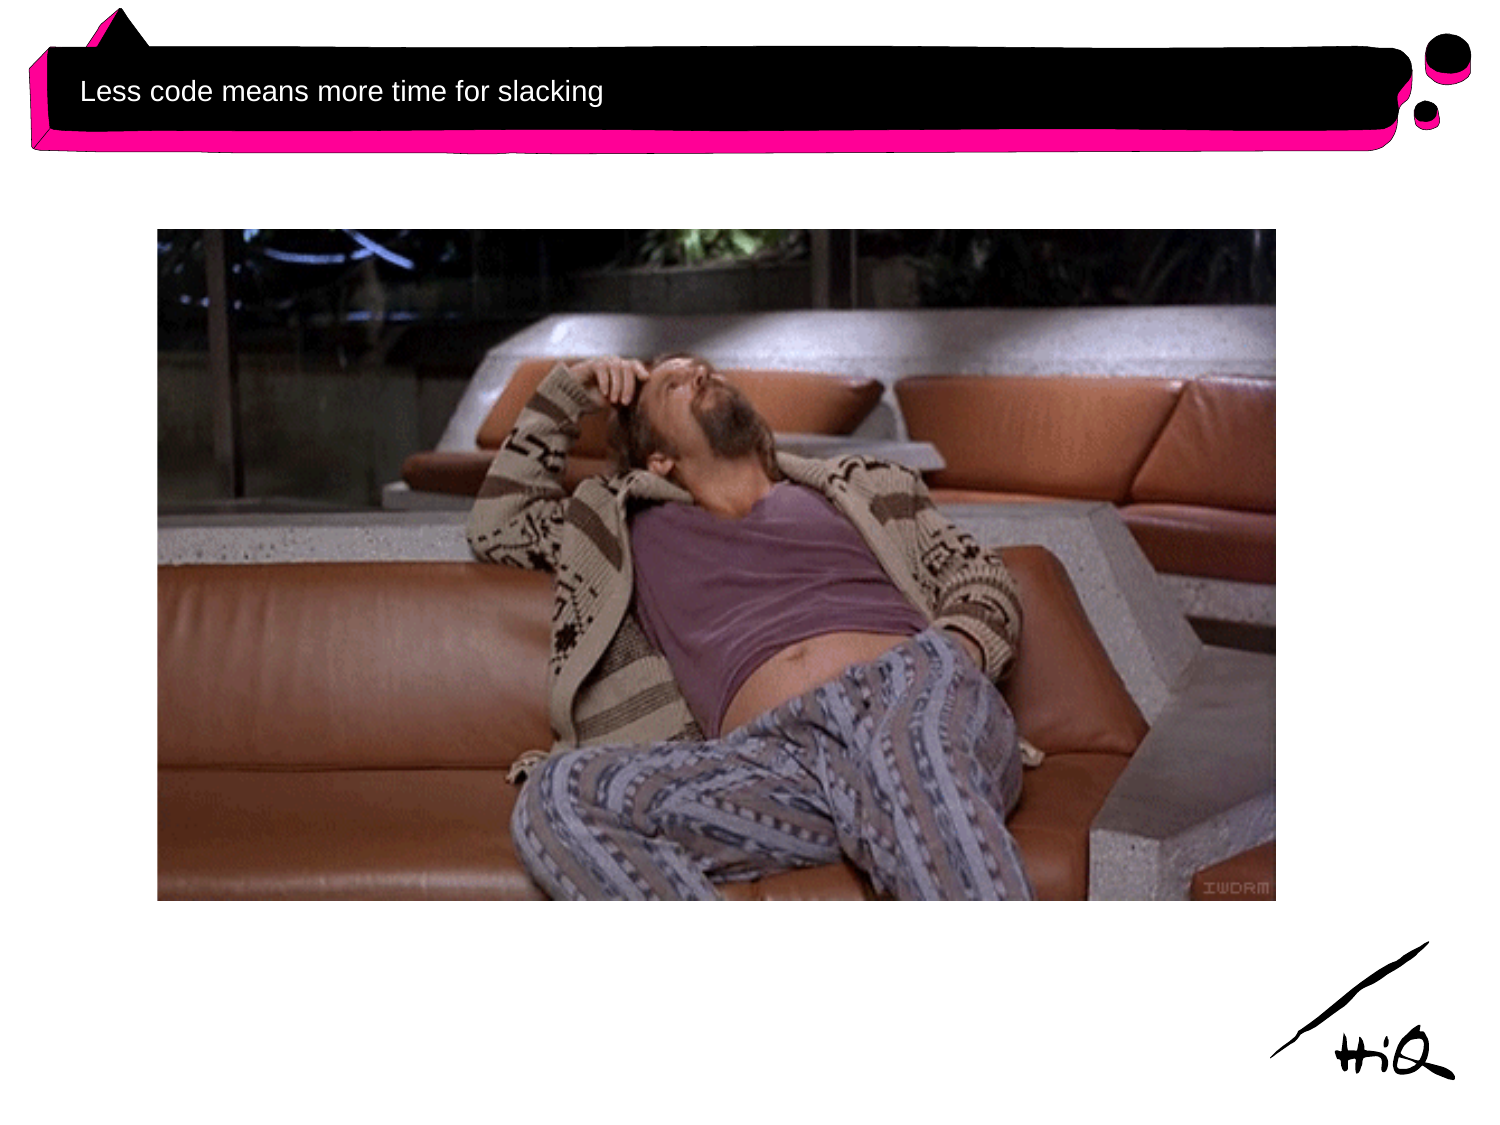

# Less code means more time for slacking